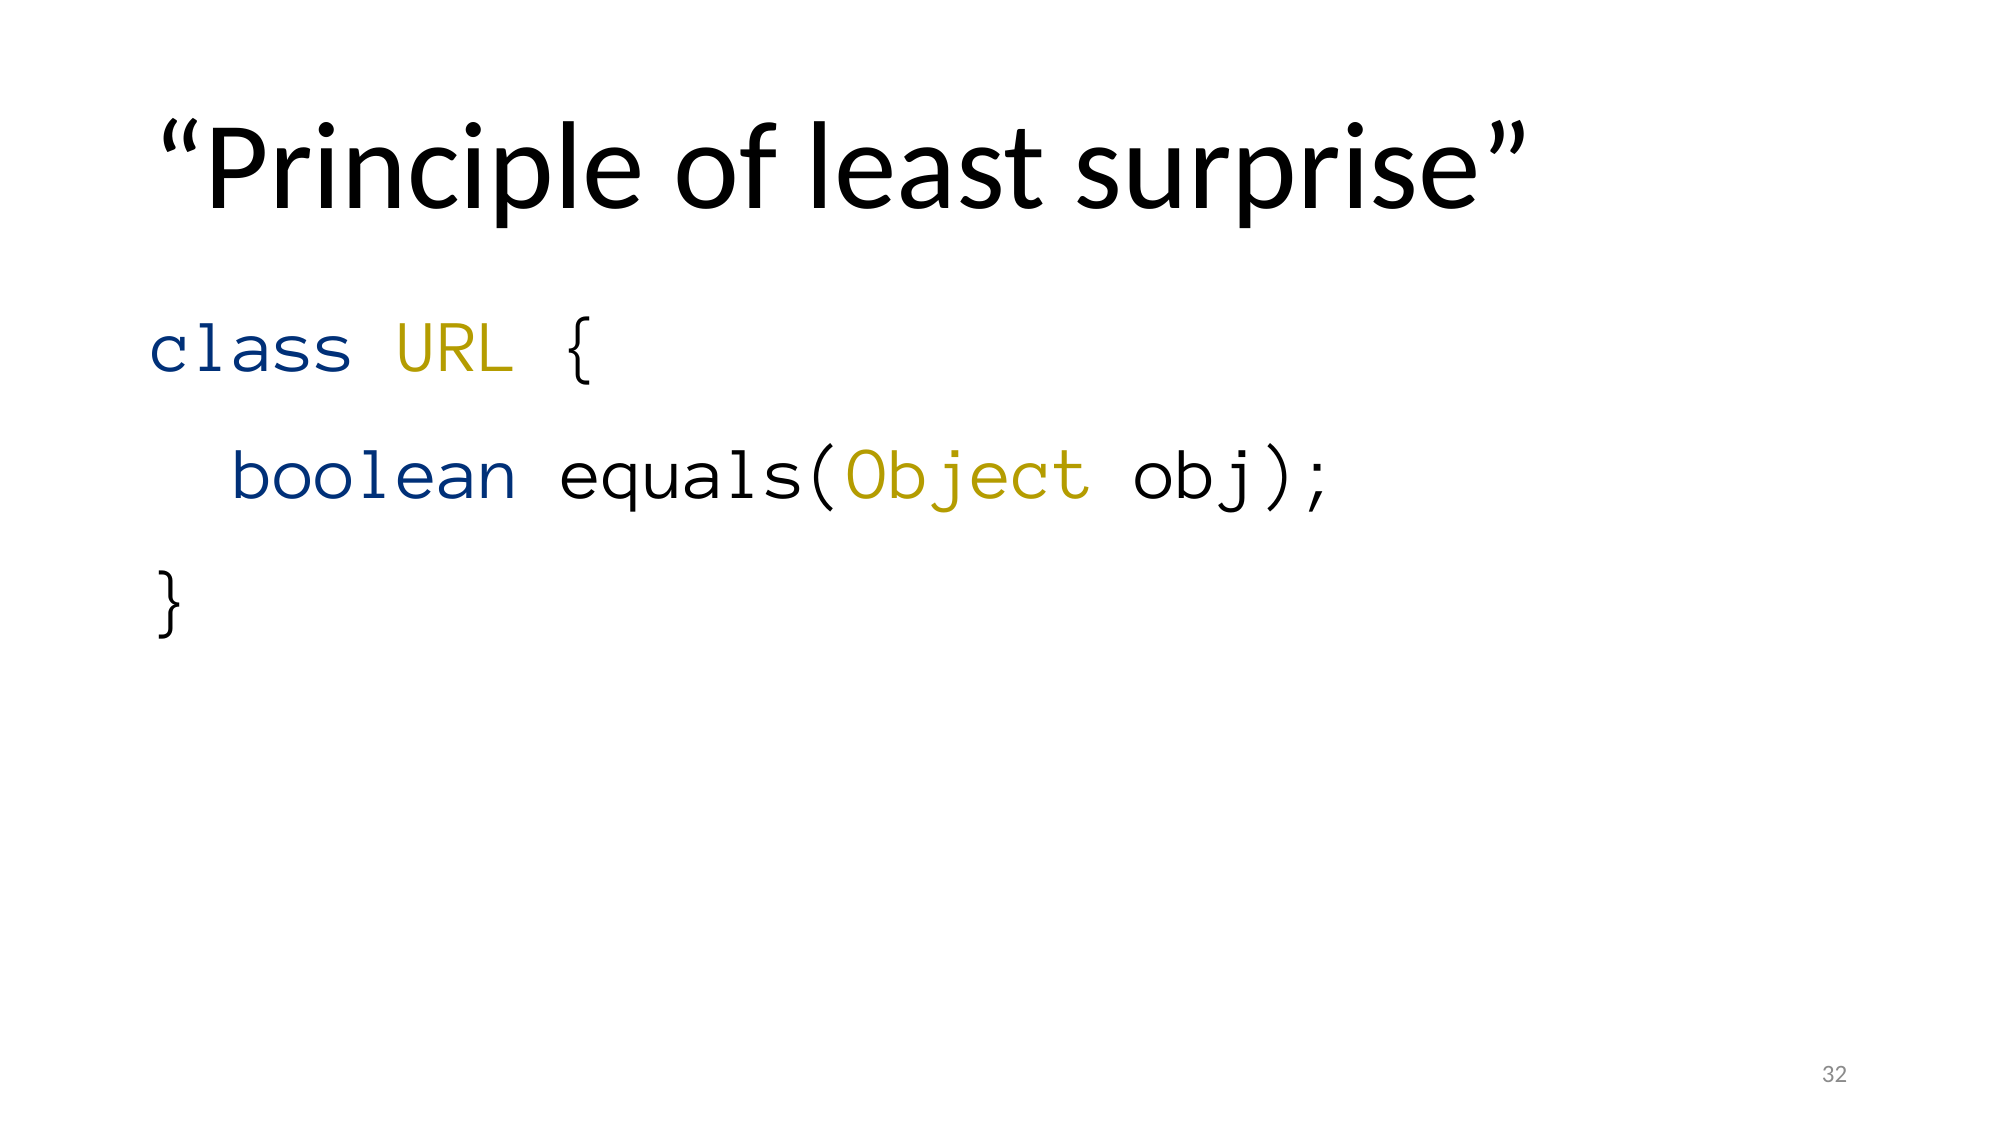

# “Principle of least surprise”
class URL {
  boolean equals(Object obj);
}
32